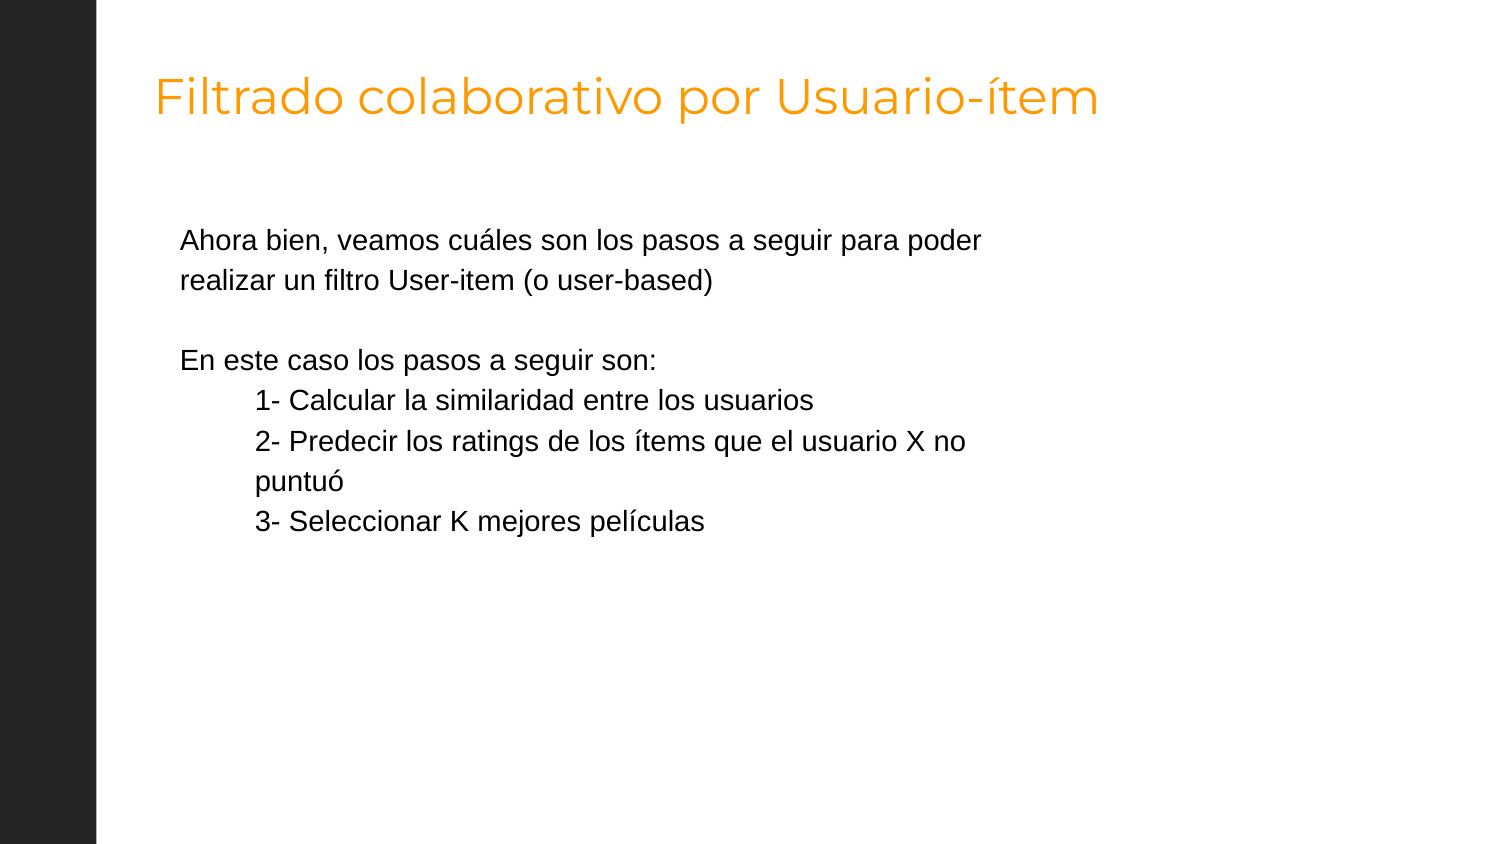

# Filtrado colaborativo por Usuario-ítem
Ahora bien, veamos cuáles son los pasos a seguir para poder realizar un filtro User-item (o user-based)

En este caso los pasos a seguir son:
1- Calcular la similaridad entre los usuarios
2- Predecir los ratings de los ítems que el usuario X no puntuó
3- Seleccionar K mejores películas